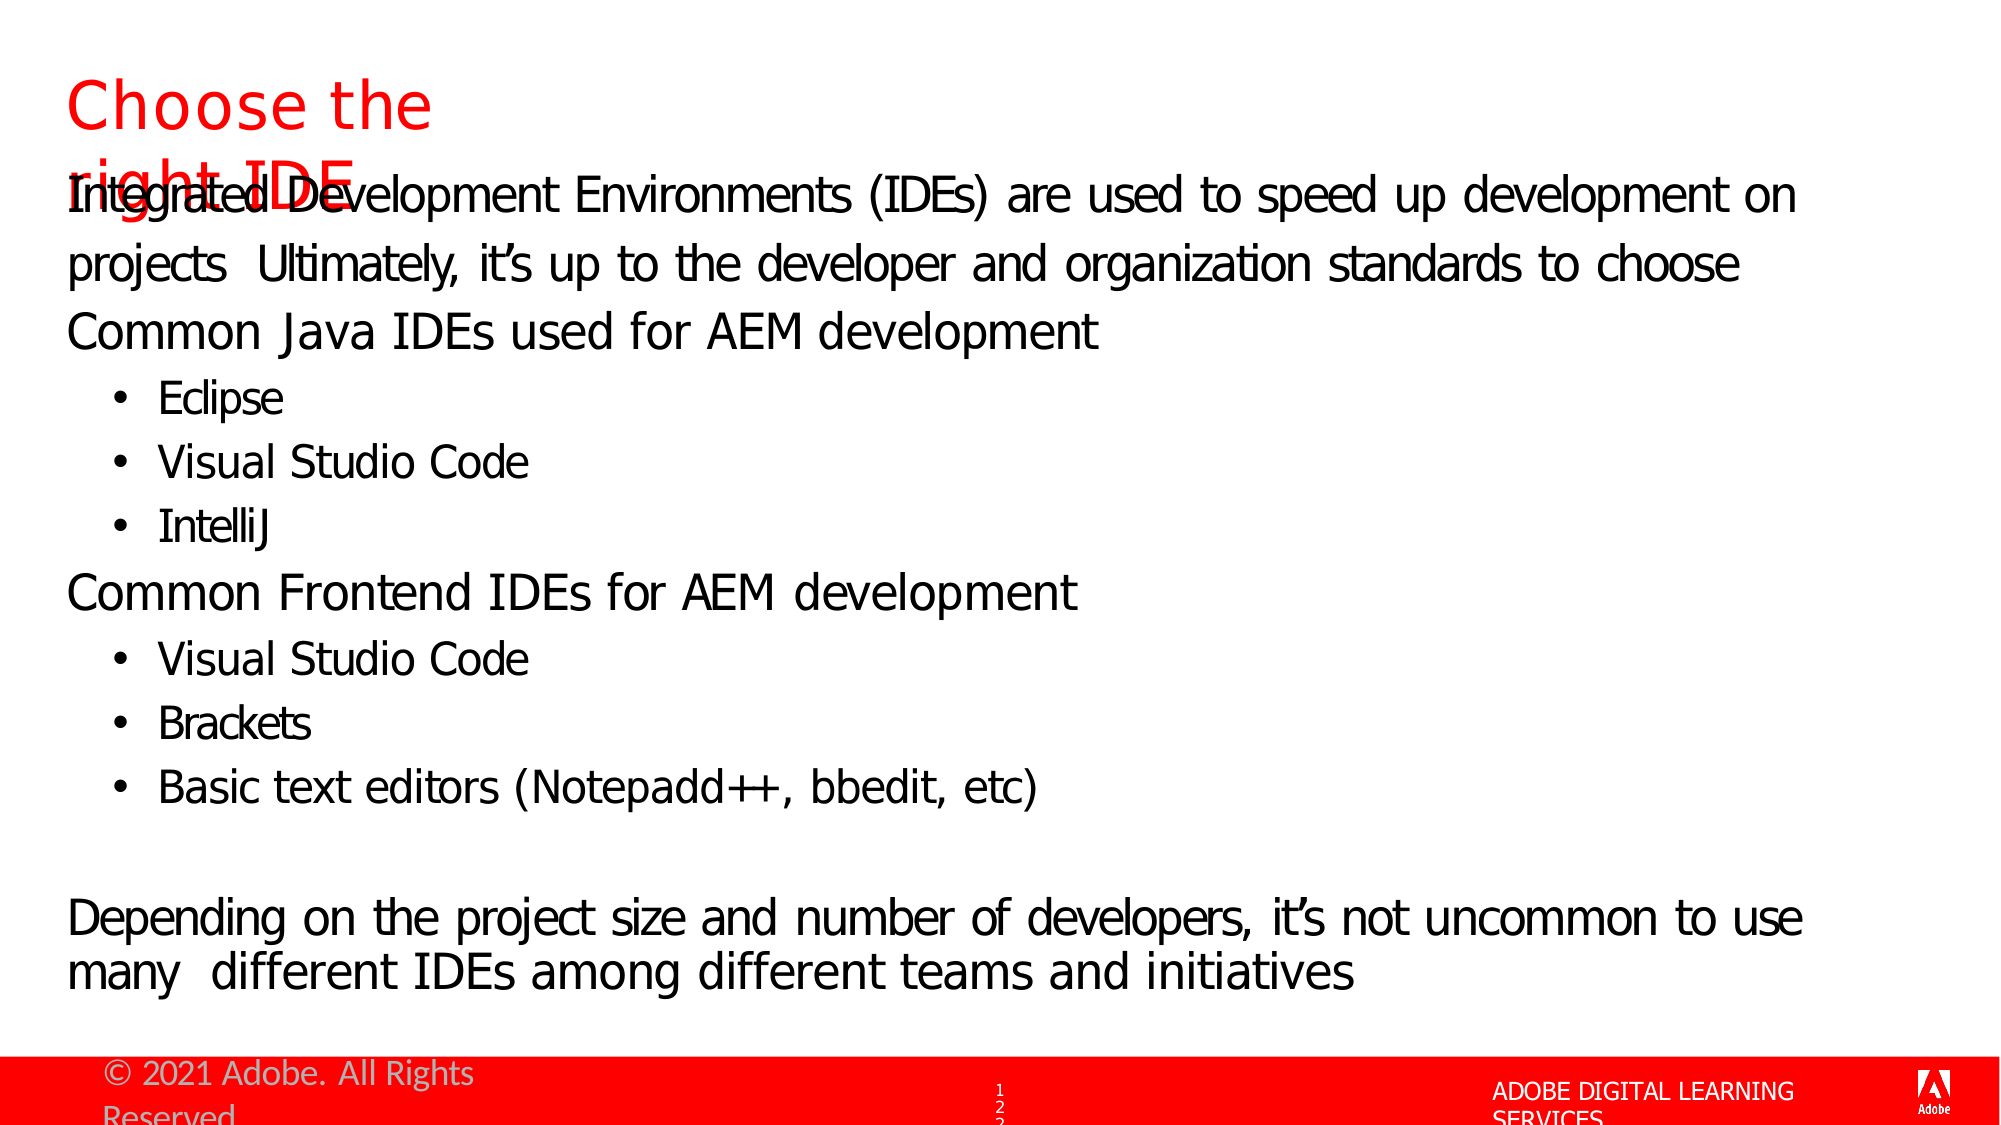

# Choose the right IDE
Integrated Development Environments (IDEs) are used to speed up development on projects  Ultimately, it’s up to the developer and organization standards to choose
Common Java IDEs used for AEM development
Eclipse
Visual Studio Code
IntelliJ
Common Frontend IDEs for AEM development
Visual Studio Code
Brackets
Basic text editors (Notepadd++, bbedit, etc)

Depending on the project size and number of developers, it’s not uncommon to use many  different IDEs among different teams and initiatives
© 2021 Adobe. All Rights Reserved
ADOBE DIGITAL LEARNING SERVICES
122